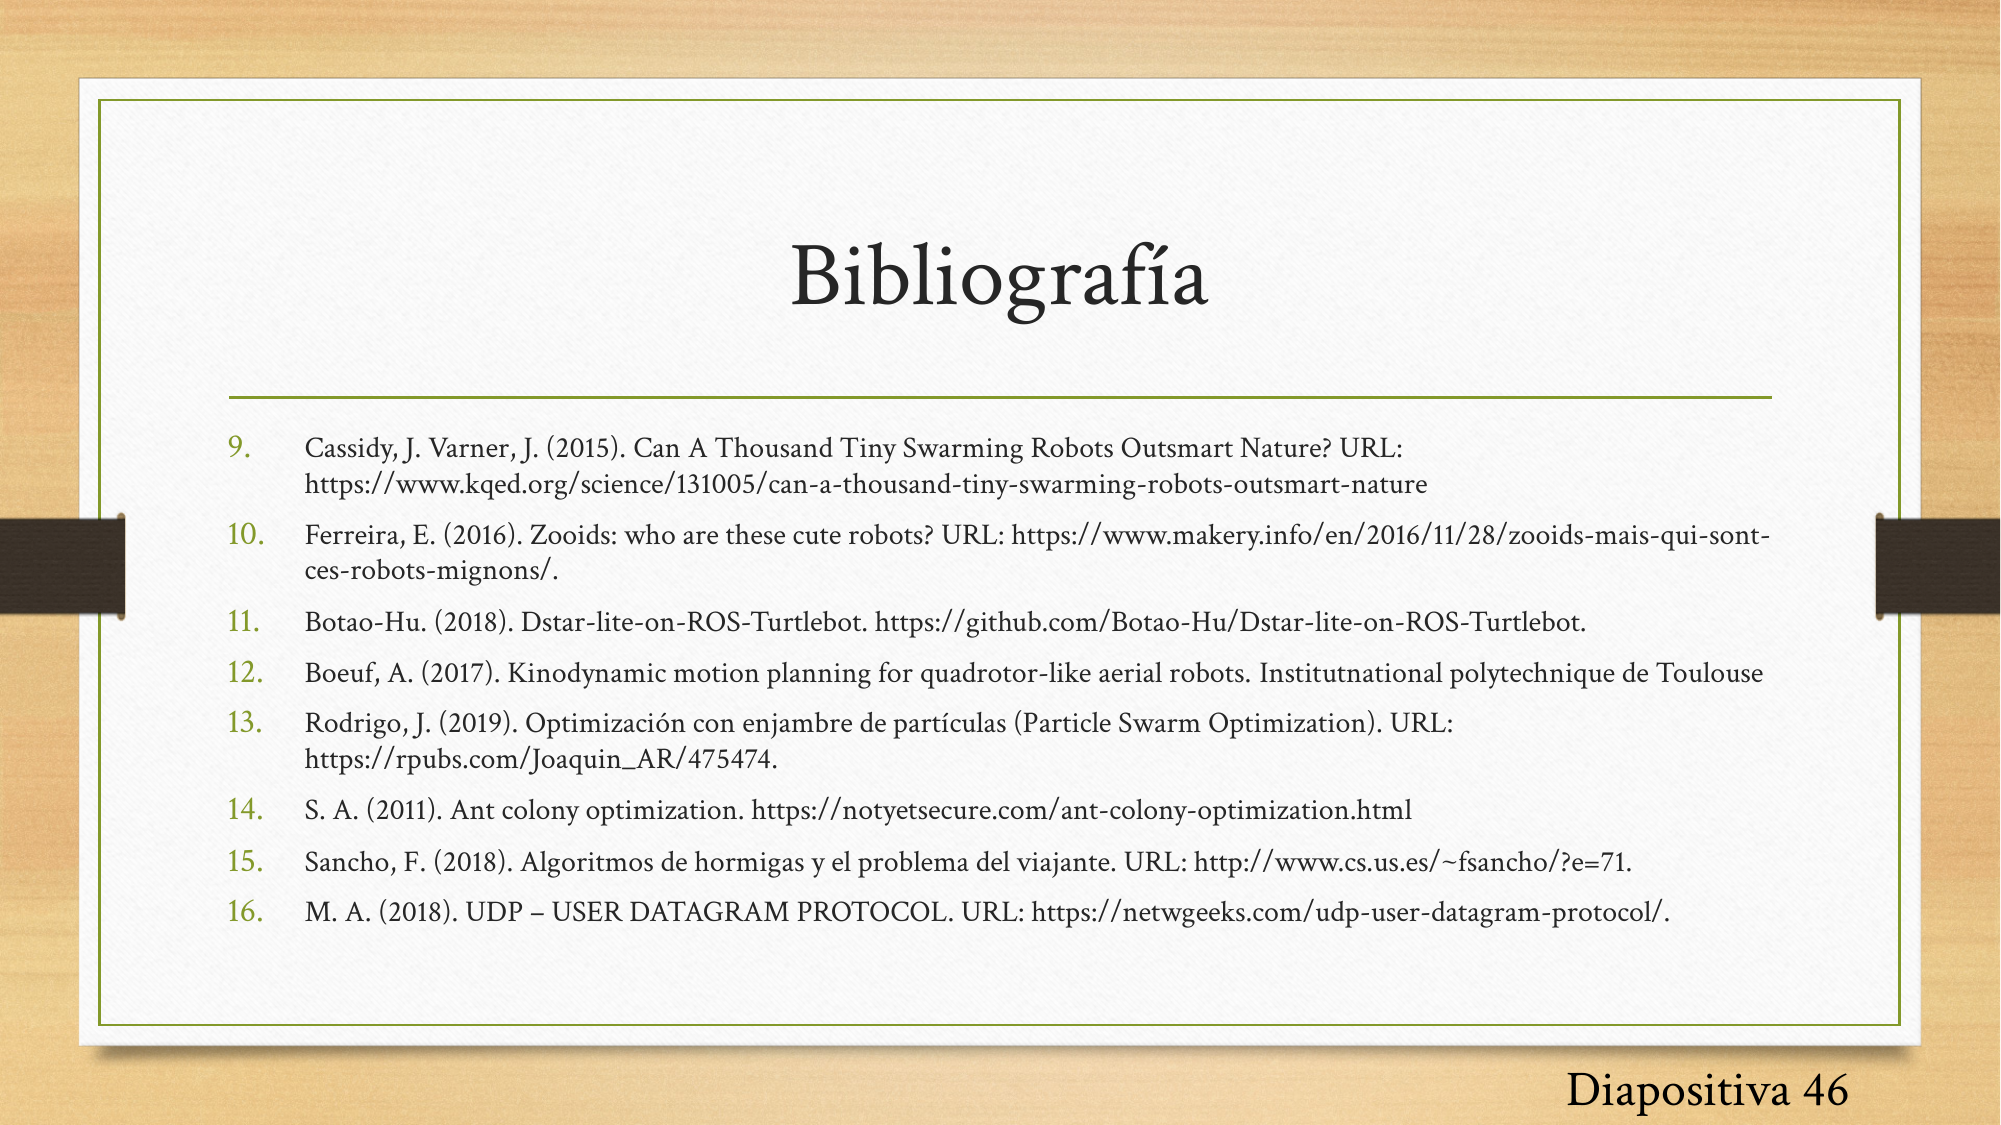

# Bibliografía
Cassidy, J. Varner, J. (2015). Can A Thousand Tiny Swarming Robots Outsmart Nature? URL: https://www.kqed.org/science/131005/can-a-thousand-tiny-swarming-robots-outsmart-nature
Ferreira, E. (2016). Zooids: who are these cute robots? URL: https://www.makery.info/en/2016/11/28/zooids-mais-qui-sont-ces-robots-mignons/.
Botao-Hu. (2018). Dstar-lite-on-ROS-Turtlebot. https://github.com/Botao-Hu/Dstar-lite-on-ROS-Turtlebot.
Boeuf, A. (2017). Kinodynamic motion planning for quadrotor-like aerial robots. Institutnational polytechnique de Toulouse
Rodrigo, J. (2019). Optimización con enjambre de partículas (Particle Swarm Optimization). URL: https://rpubs.com/Joaquin_AR/475474.
S. A. (2011). Ant colony optimization. https://notyetsecure.com/ant-colony-optimization.html
Sancho, F. (2018). Algoritmos de hormigas y el problema del viajante. URL: http://www.cs.us.es/~fsancho/?e=71.
M. A. (2018). UDP – USER DATAGRAM PROTOCOL. URL: https://netwgeeks.com/udp-user-datagram-protocol/.
Diapositiva 46